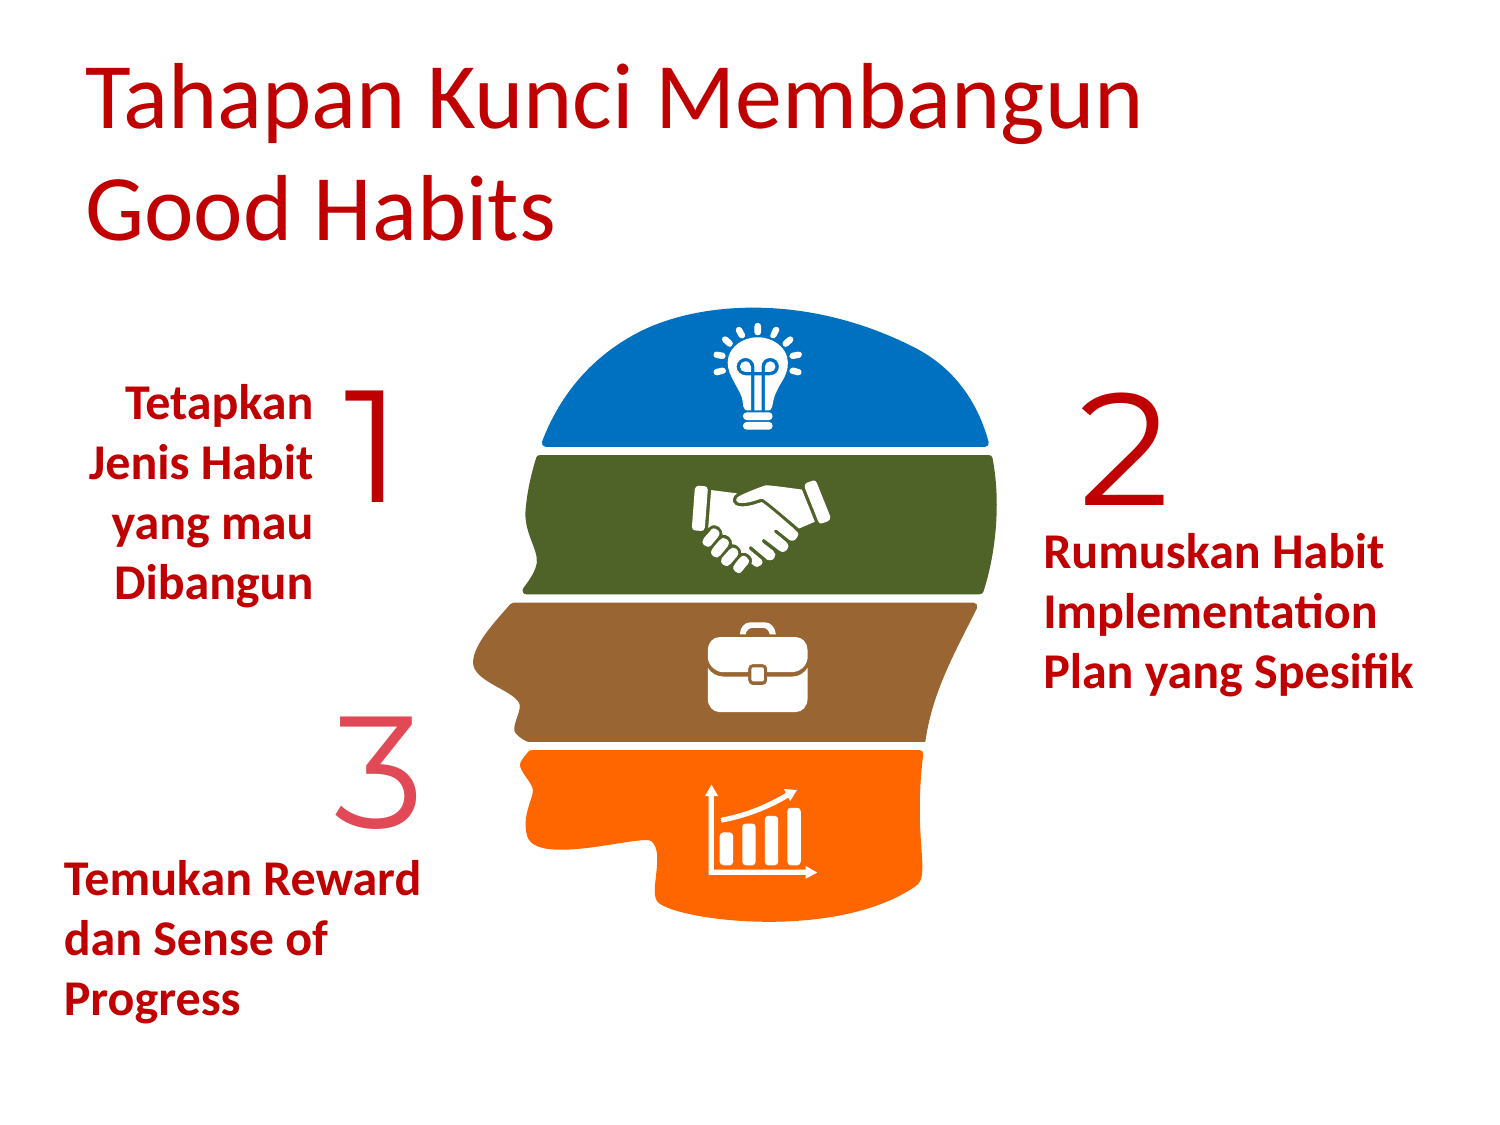

Tahapan Kunci Membangun Good Habits

1
2
Tetapkan Jenis Habit yang mau Dibangun

Rumuskan Habit Implementation Plan yang Spesifik

3

Temukan Reward dan Sense of Progress